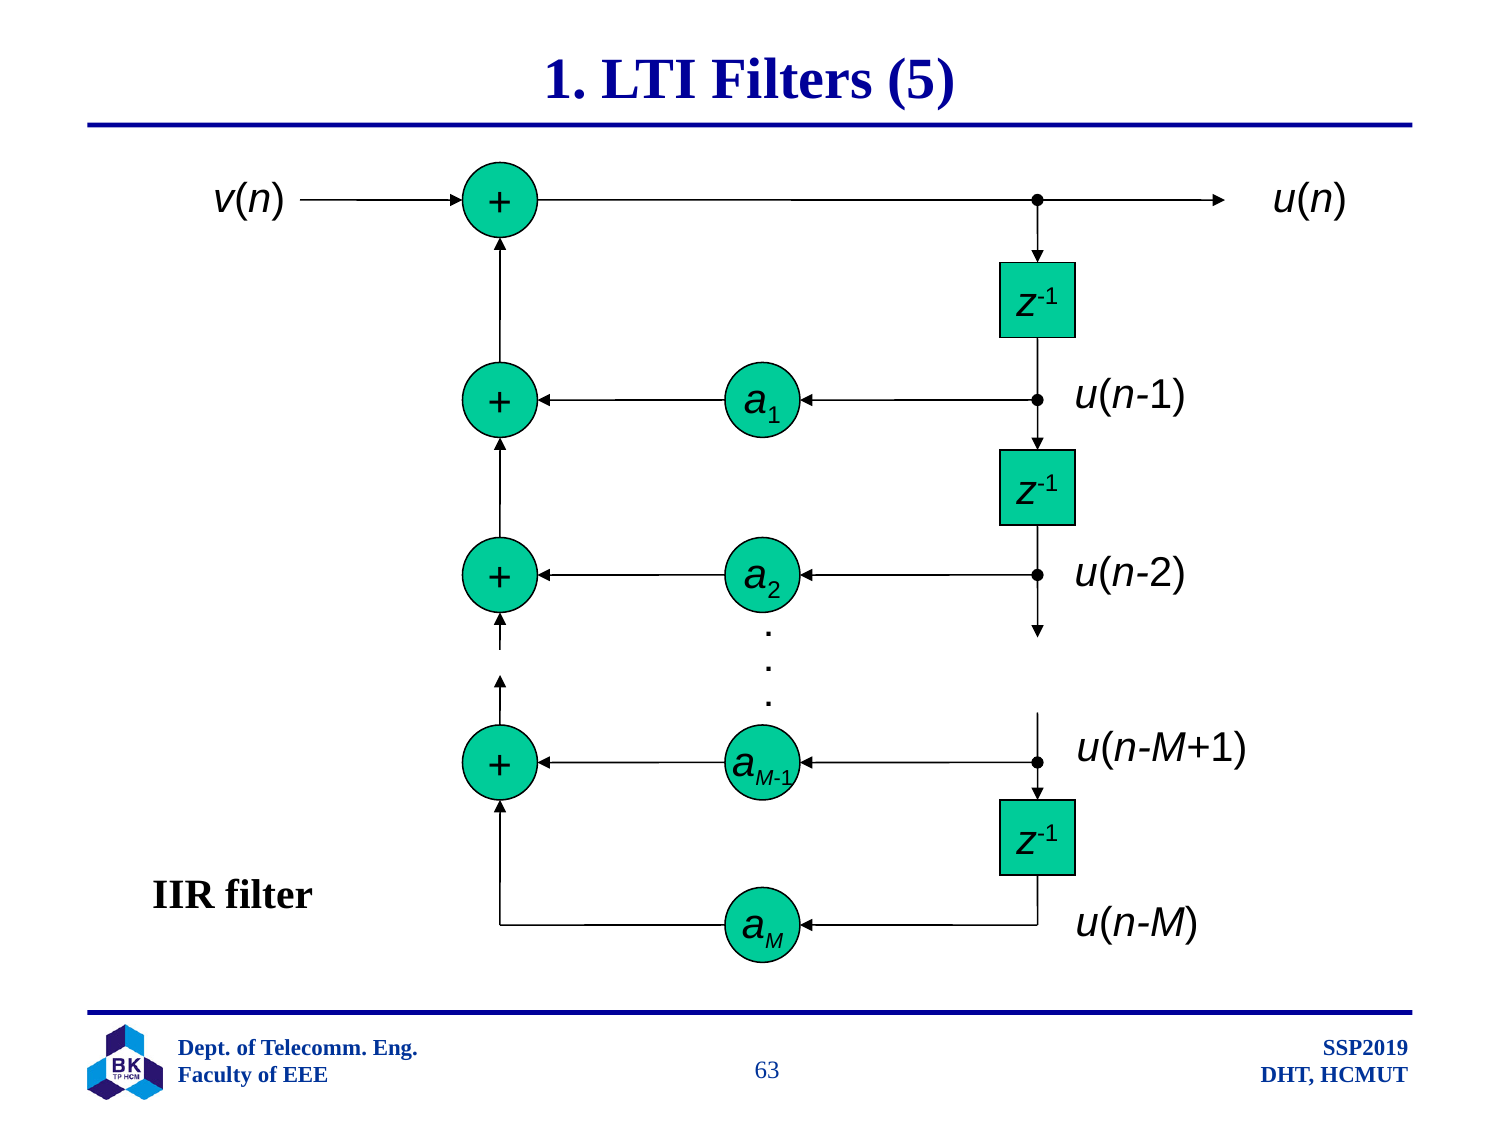

# 1. LTI Filters (5)
+
v(n)
u(n)

z-1

u(n-1)
+
a1

z-1

+
a2
u(n-2)

.
.
.

u(n-M+1)
+
aM-1

z-1
IIR filter

aM
u(n-M)

		  63